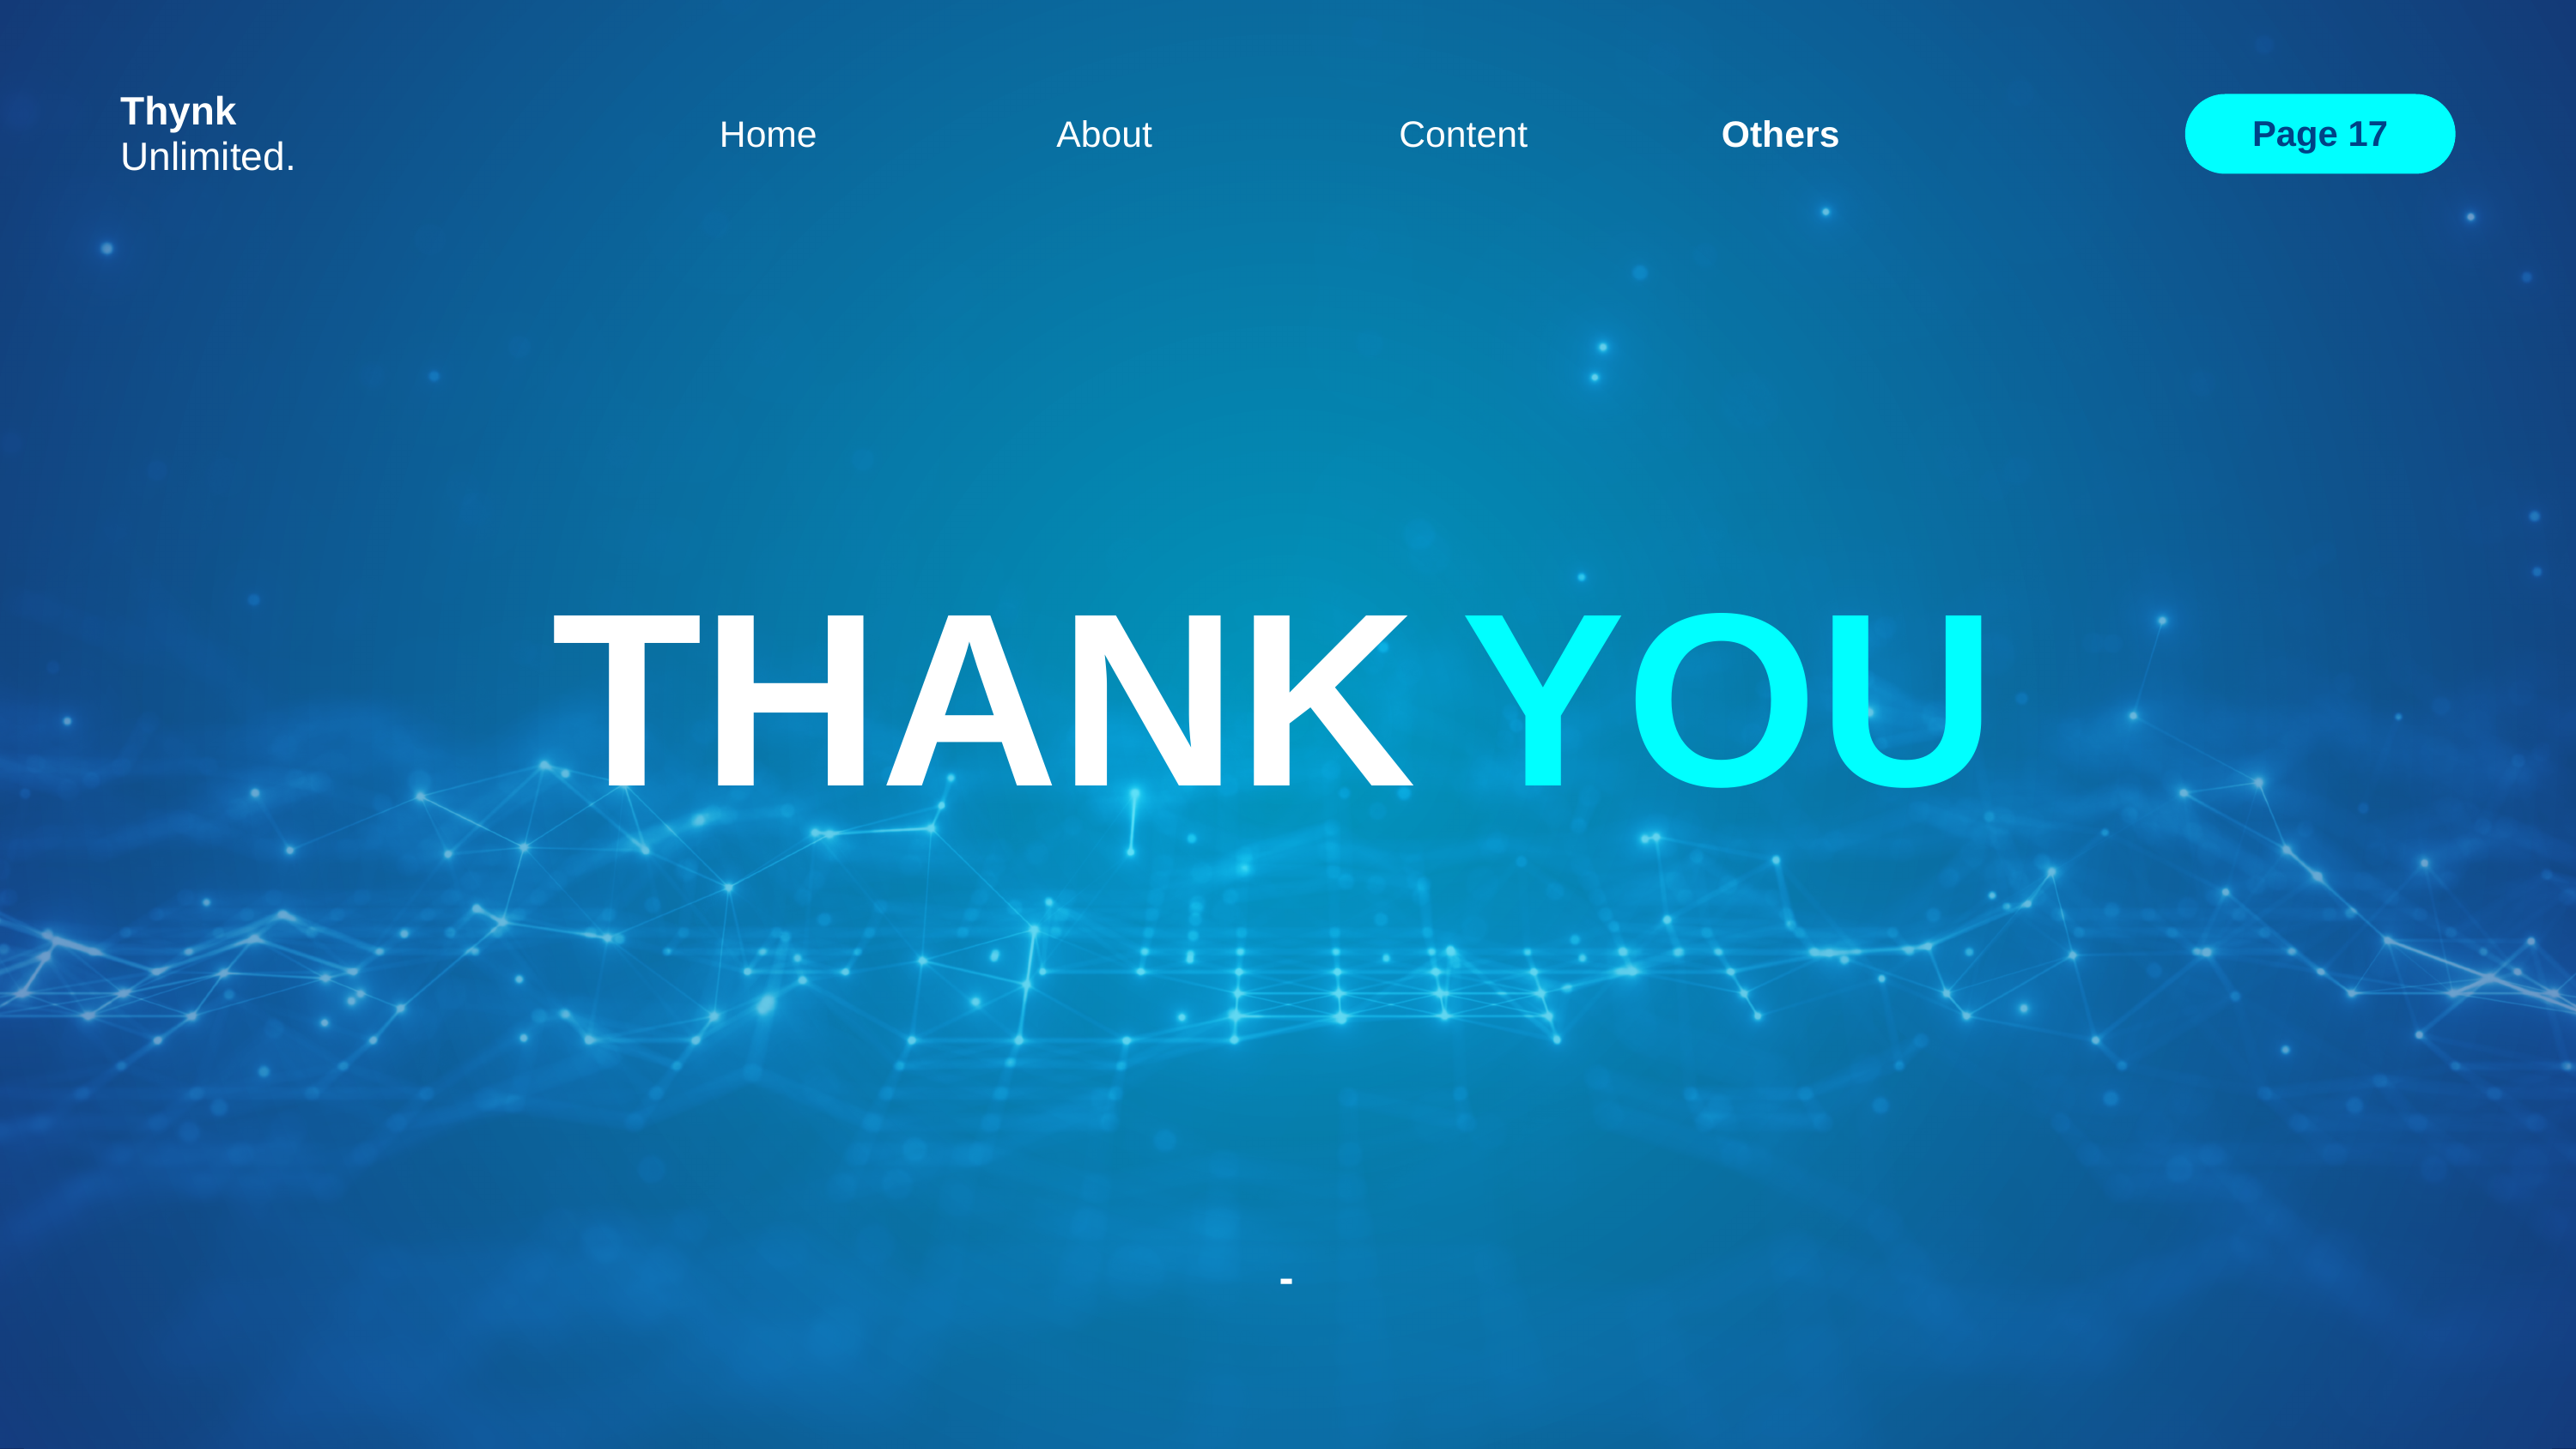

Thynk

Home
Others
About
Content
Page 17
Unlimited.
THANK
YOU
-